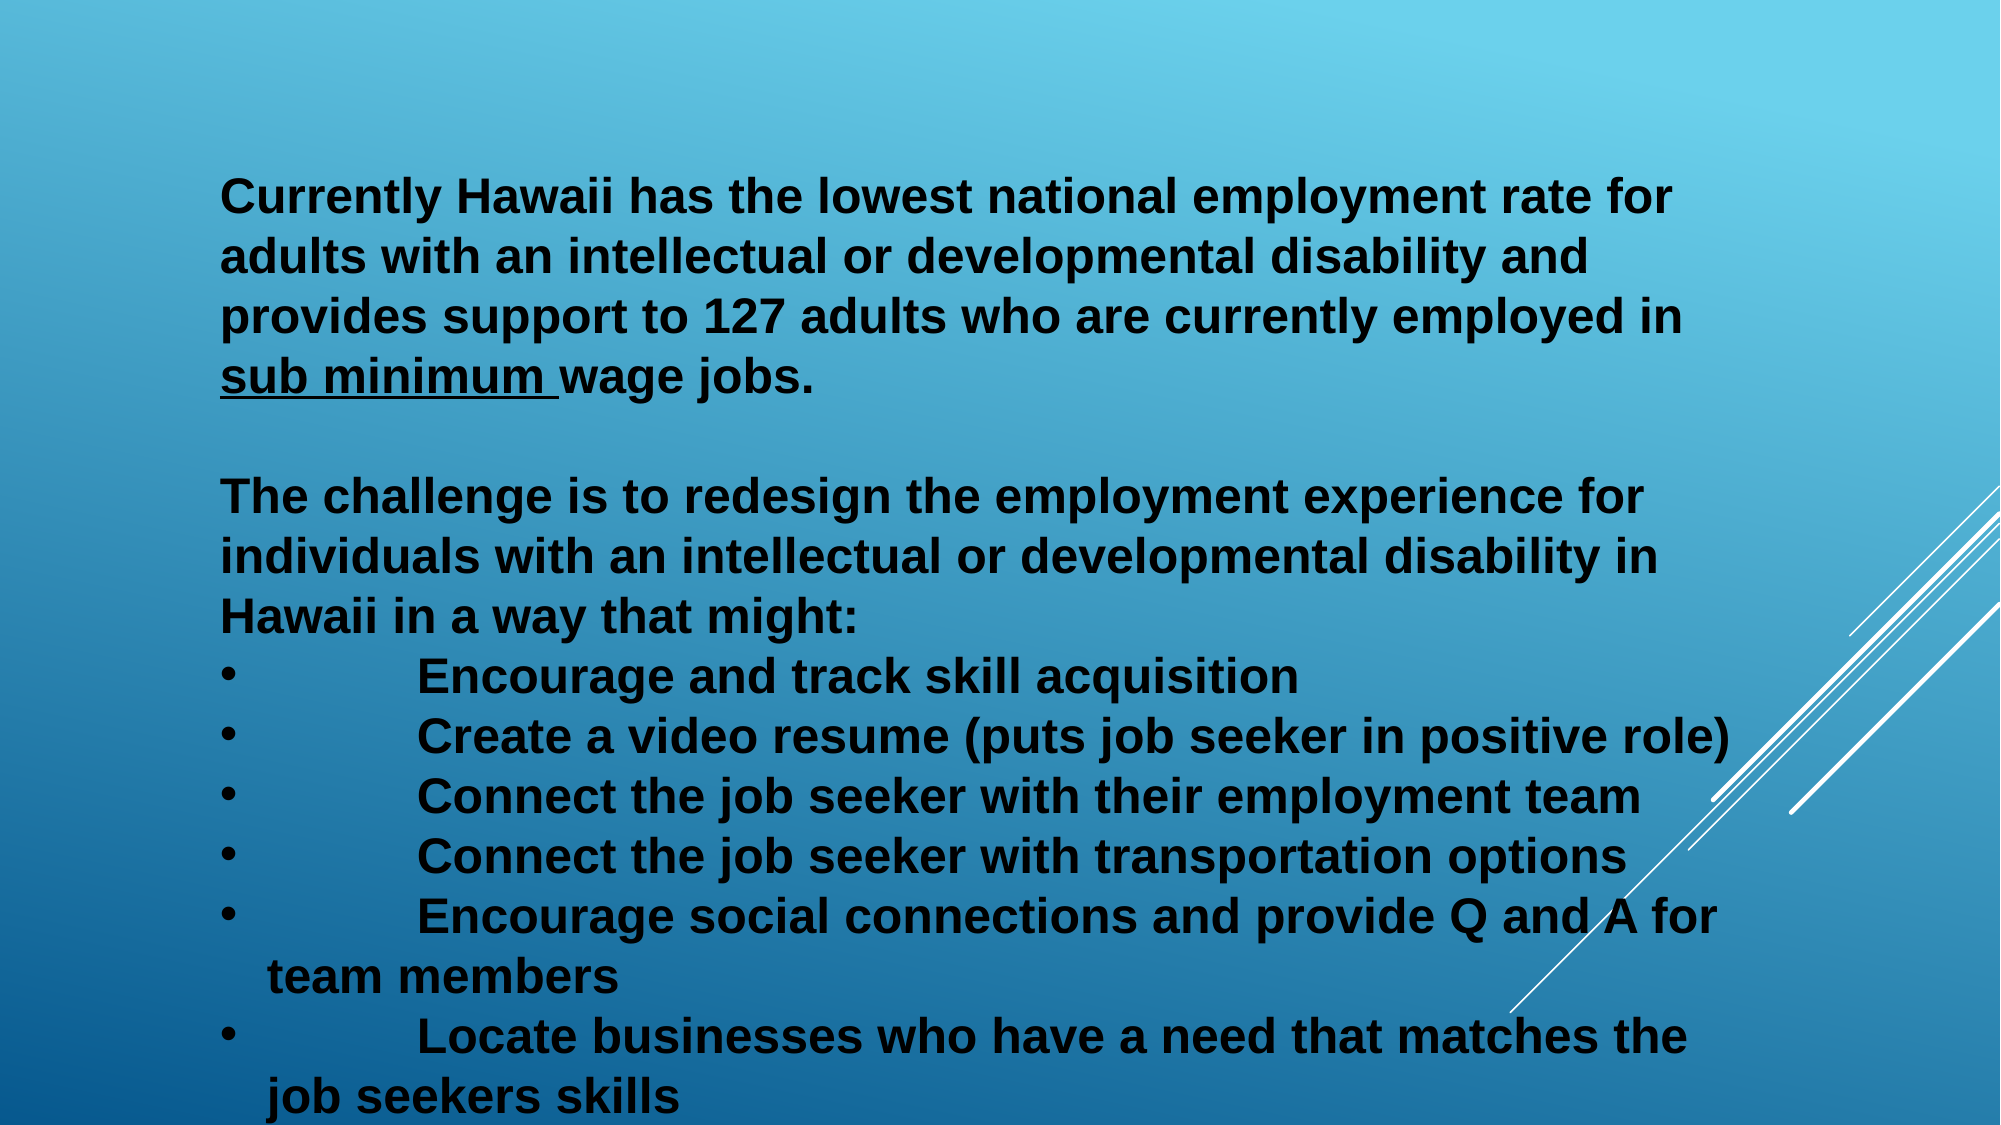

Currently Hawaii has the lowest national employment rate for adults with an intellectual or developmental disability and provides support to 127 adults who are currently employed in sub minimum wage jobs.

The challenge is to redesign the employment experience for individuals with an intellectual or developmental disability in Hawaii in a way that might:
	Encourage and track skill acquisition
	Create a video resume (puts job seeker in positive role)
	Connect the job seeker with their employment team
	Connect the job seeker with transportation options
	Encourage social connections and provide Q and A for team members
	Locate businesses who have a need that matches the job seekers skills